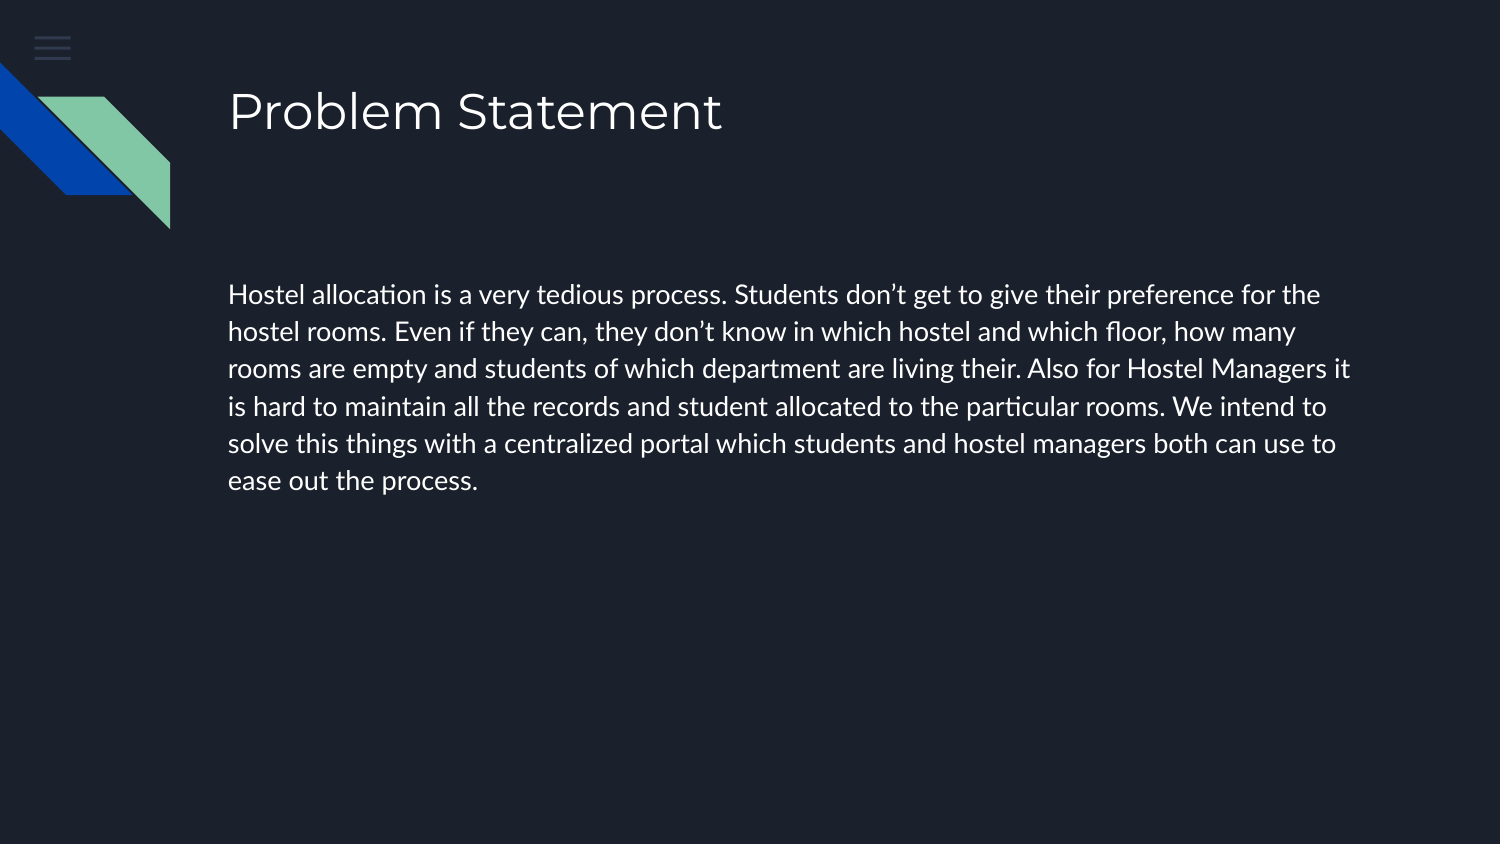

# Problem Statement
Hostel allocation is a very tedious process. Students don’t get to give their preference for the hostel rooms. Even if they can, they don’t know in which hostel and which floor, how many rooms are empty and students of which department are living their. Also for Hostel Managers it is hard to maintain all the records and student allocated to the particular rooms. We intend to solve this things with a centralized portal which students and hostel managers both can use to ease out the process.